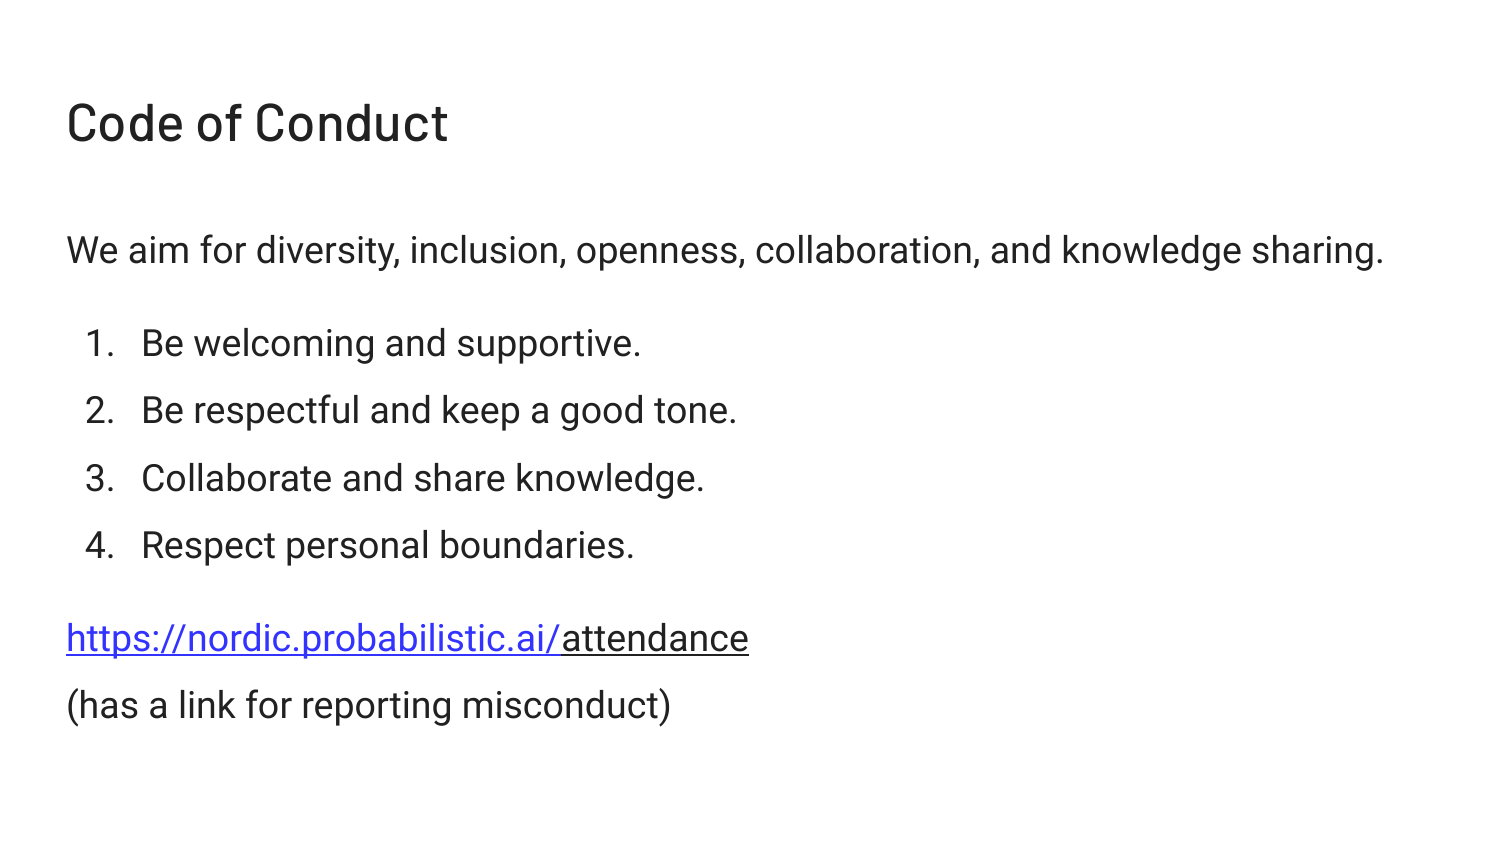

# Code of Conduct
We aim for diversity, inclusion, openness, collaboration, and knowledge sharing.
Be welcoming and supportive.
Be respectful and keep a good tone.
Collaborate and share knowledge.
Respect personal boundaries.
https://nordic.probabilistic.ai/attendance
(has a link for reporting misconduct)